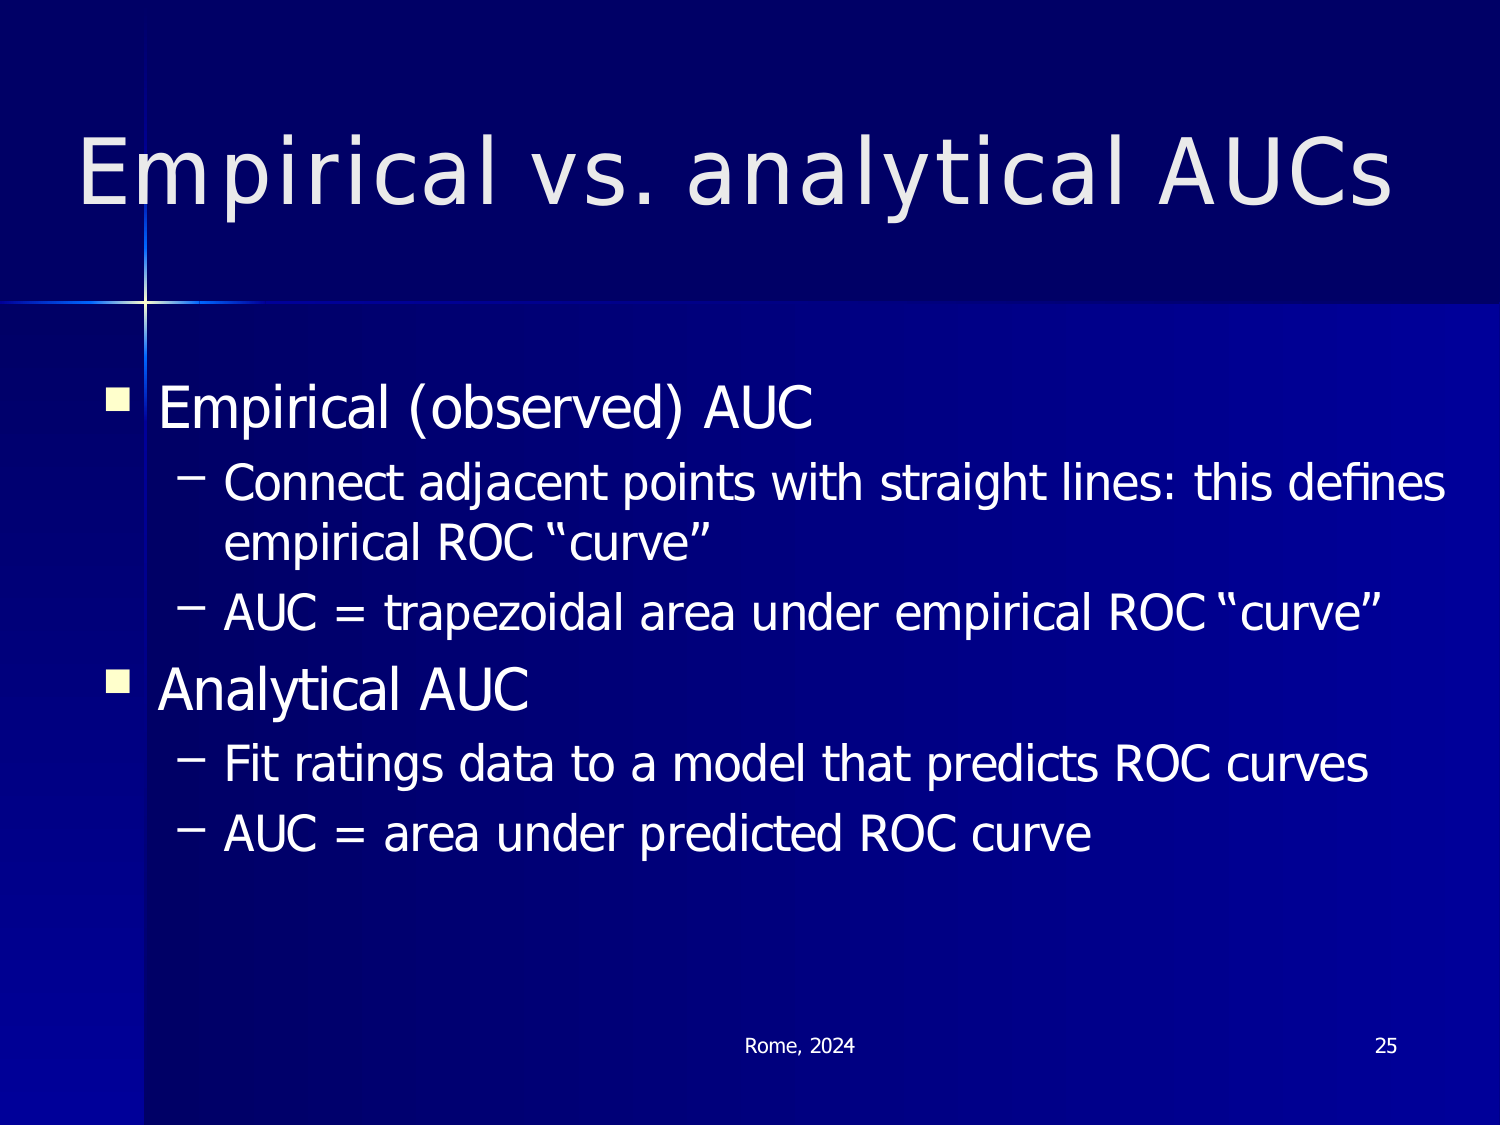

# Empirical vs. analytical AUCs
Empirical (observed) AUC
Connect adjacent points with straight lines: this defines empirical ROC “curve”
AUC = trapezoidal area under empirical ROC “curve”
Analytical AUC
Fit ratings data to a model that predicts ROC curves
AUC = area under predicted ROC curve
Rome, 2024
25